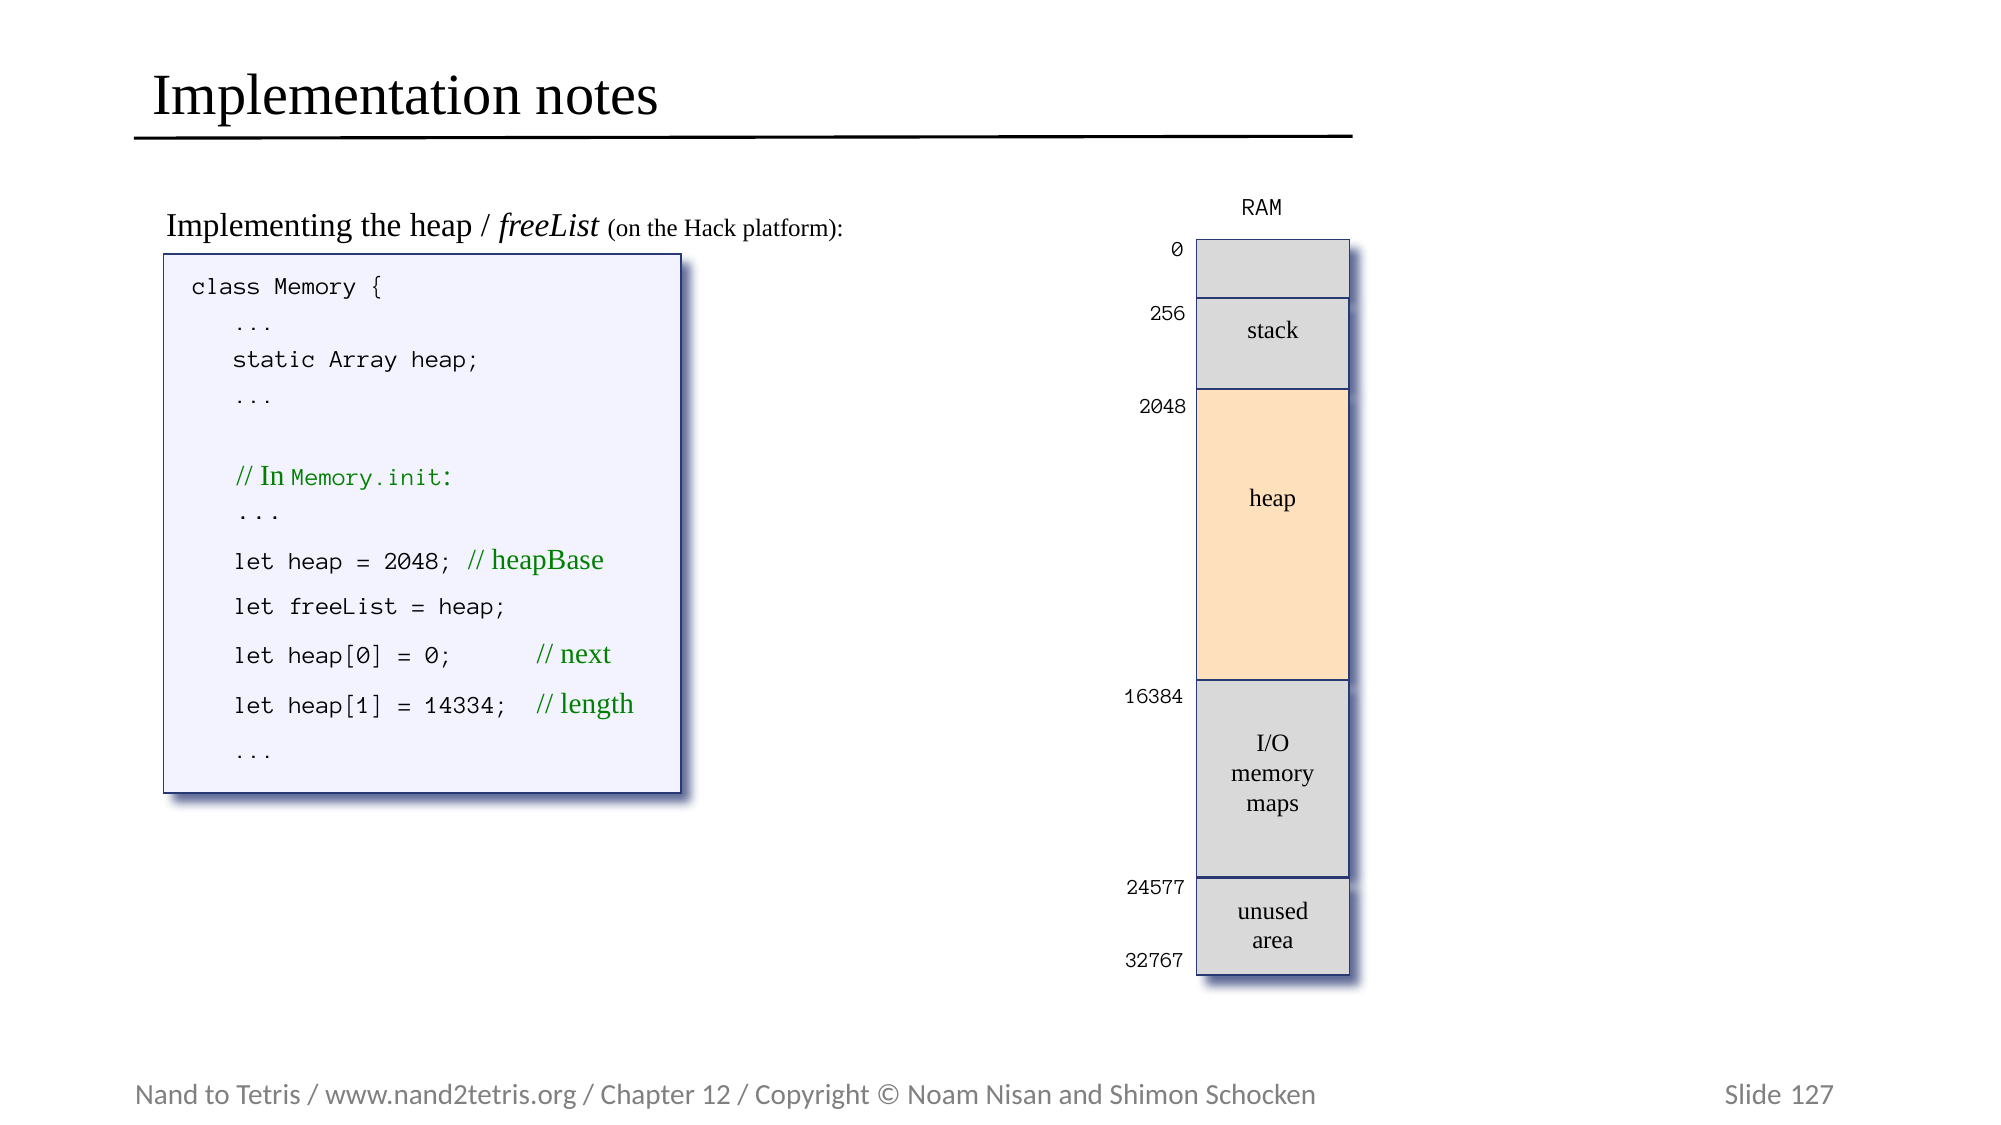

# Implementation notes

RAM
0

256
stack
2048

heap
16384

I/O
memory
maps
24577
unused
area
32767
Implementing the heap / freeList (on the Hack platform):
class Memory {
   ...
   static Array heap;
   ...

      // In Memory.init:
      ...
   let heap = 2048; // heapBase
   let freeList = heap;
   let heap[0] = 0;      // next
   let heap[1] = 14334;  // length
   ...